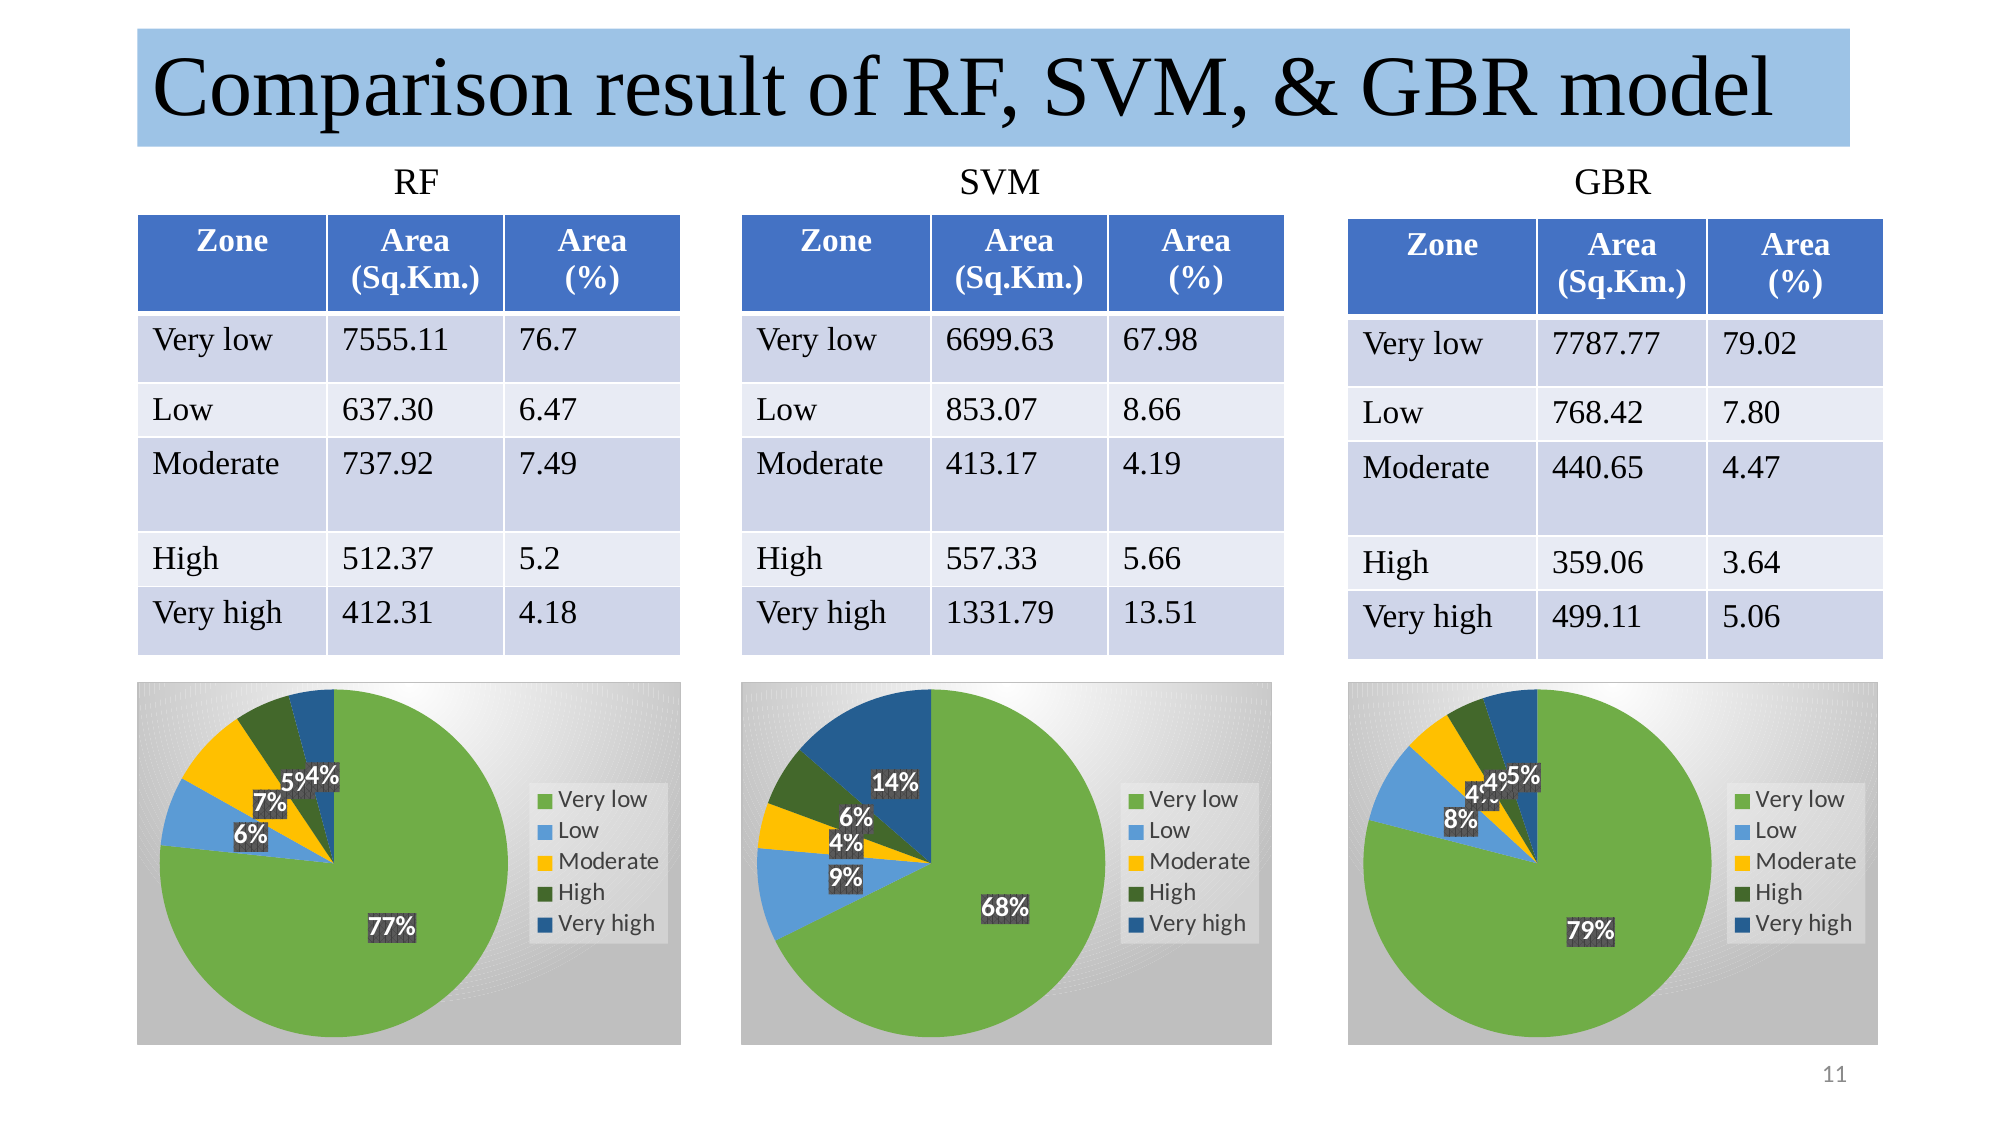

Comparison result of RF, SVM, & GBR model
RF
SVM
GBR
| Zone | Area (Sq.Km.) | Area (%) |
| --- | --- | --- |
| Very low | 7555.11 | 76.7 |
| Low | 637.30 | 6.47 |
| Moderate | 737.92 | 7.49 |
| High | 512.37 | 5.2 |
| Very high | 412.31 | 4.18 |
| Zone | Area (Sq.Km.) | Area (%) |
| --- | --- | --- |
| Very low | 6699.63 | 67.98 |
| Low | 853.07 | 8.66 |
| Moderate | 413.17 | 4.19 |
| High | 557.33 | 5.66 |
| Very high | 1331.79 | 13.51 |
| Zone | Area (Sq.Km.) | Area (%) |
| --- | --- | --- |
| Very low | 7787.77 | 79.02 |
| Low | 768.42 | 7.80 |
| Moderate | 440.65 | 4.47 |
| High | 359.06 | 3.64 |
| Very high | 499.11 | 5.06 |

### Chart

| Category | Sales |
|---|---|
| Very low | 67.0 |
| Low | 8.66 |
| Moderate | 4.19 |
| High | 5.66 |
| Very high | 13.51 |

### Chart

| Category | Sales |
|---|---|
| Very low | 79.02 |
| Low | 7.8 |
| Moderate | 4.47 |
| High | 3.64 |
| Very high | 5.06 |

### Chart

| Category | Sales |
|---|---|
| Very low | 76.7 |
| Low | 6.47 |
| Moderate | 7.49 |
| High | 5.2 |
| Very high | 4.18 |
11